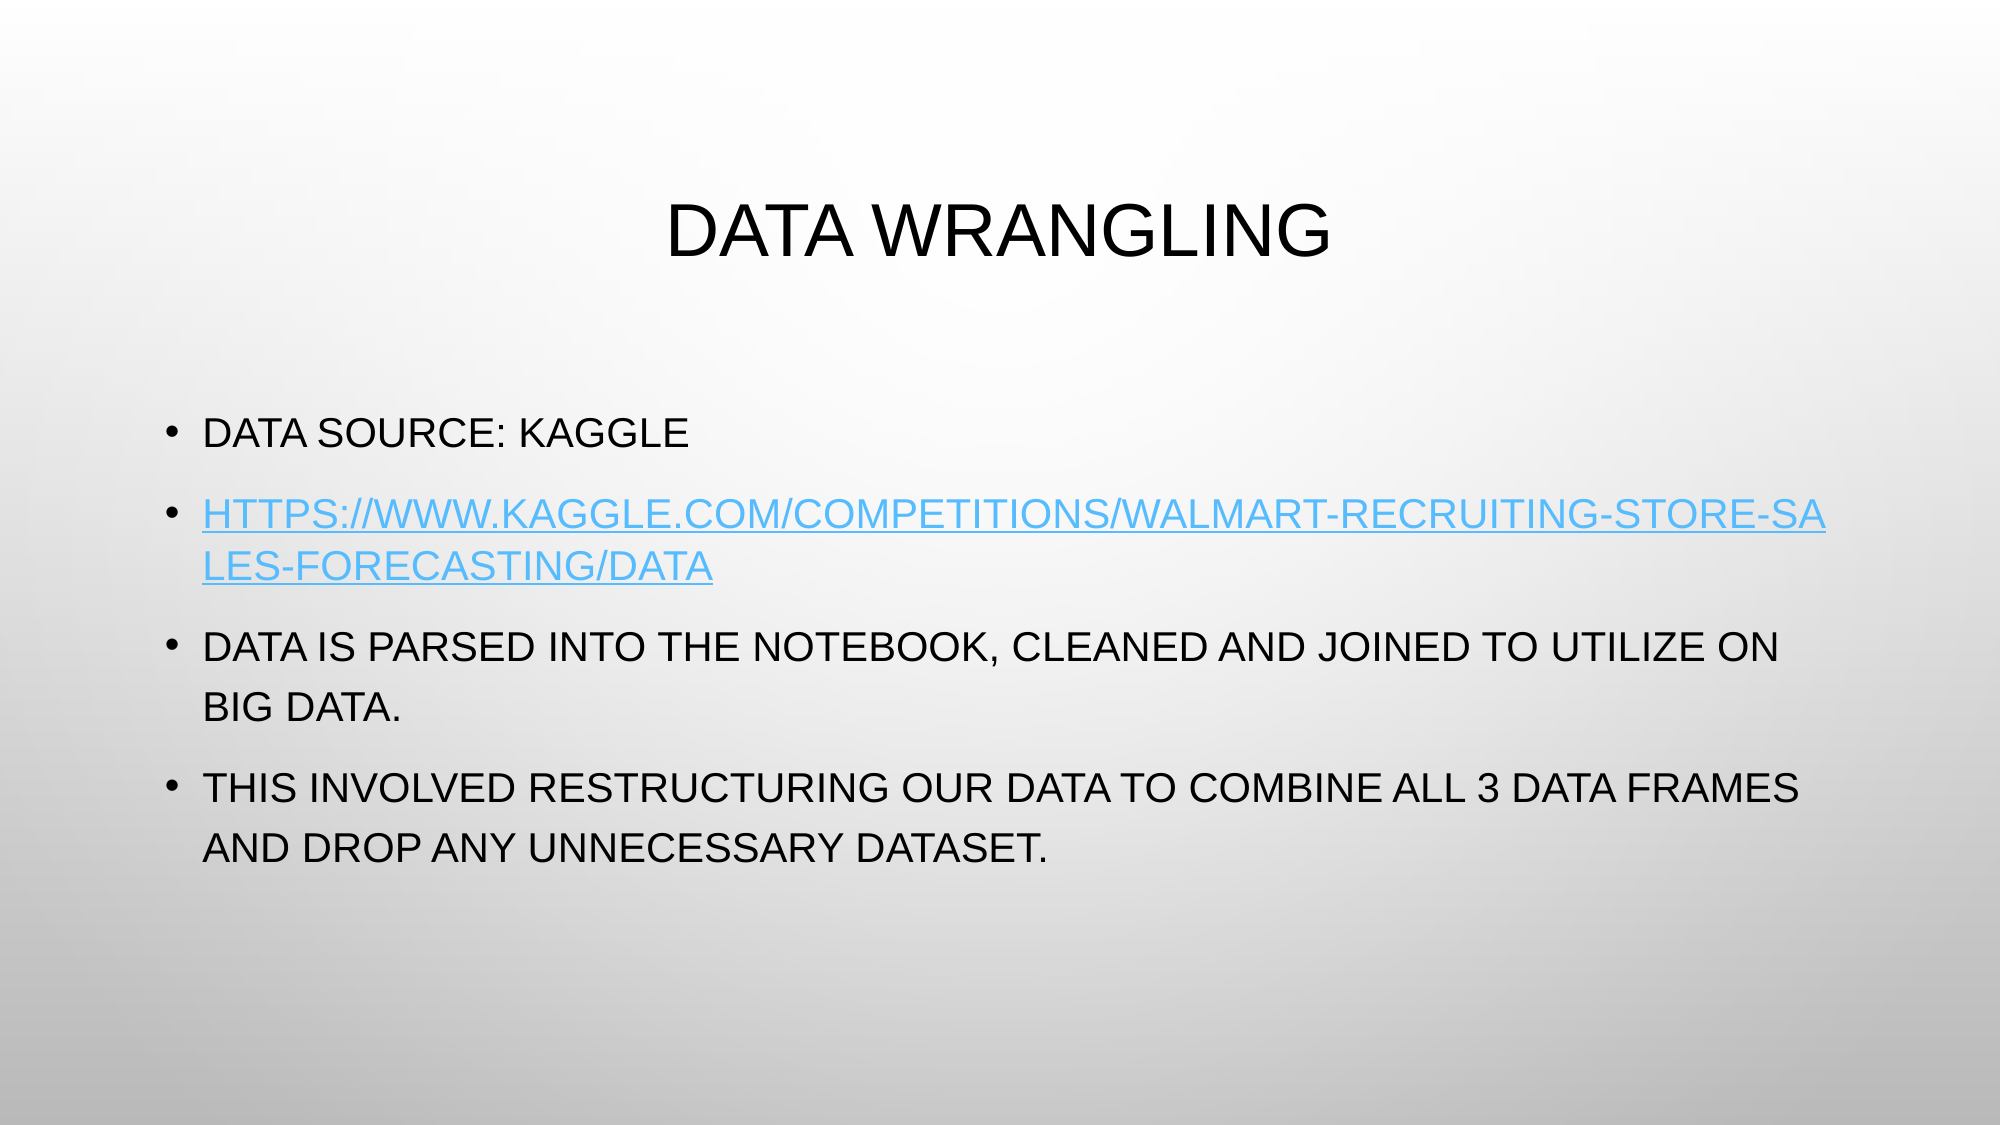

# Data wrangling
Data source: Kaggle
https://www.kaggle.com/competitions/walmart-recruiting-store-sales-forecasting/data
Data is parsed into the notebook, cleaned and joined to utilize on big data.
This involved restructuring our data to combine all 3 data frames and drop any unnecessary dataset.